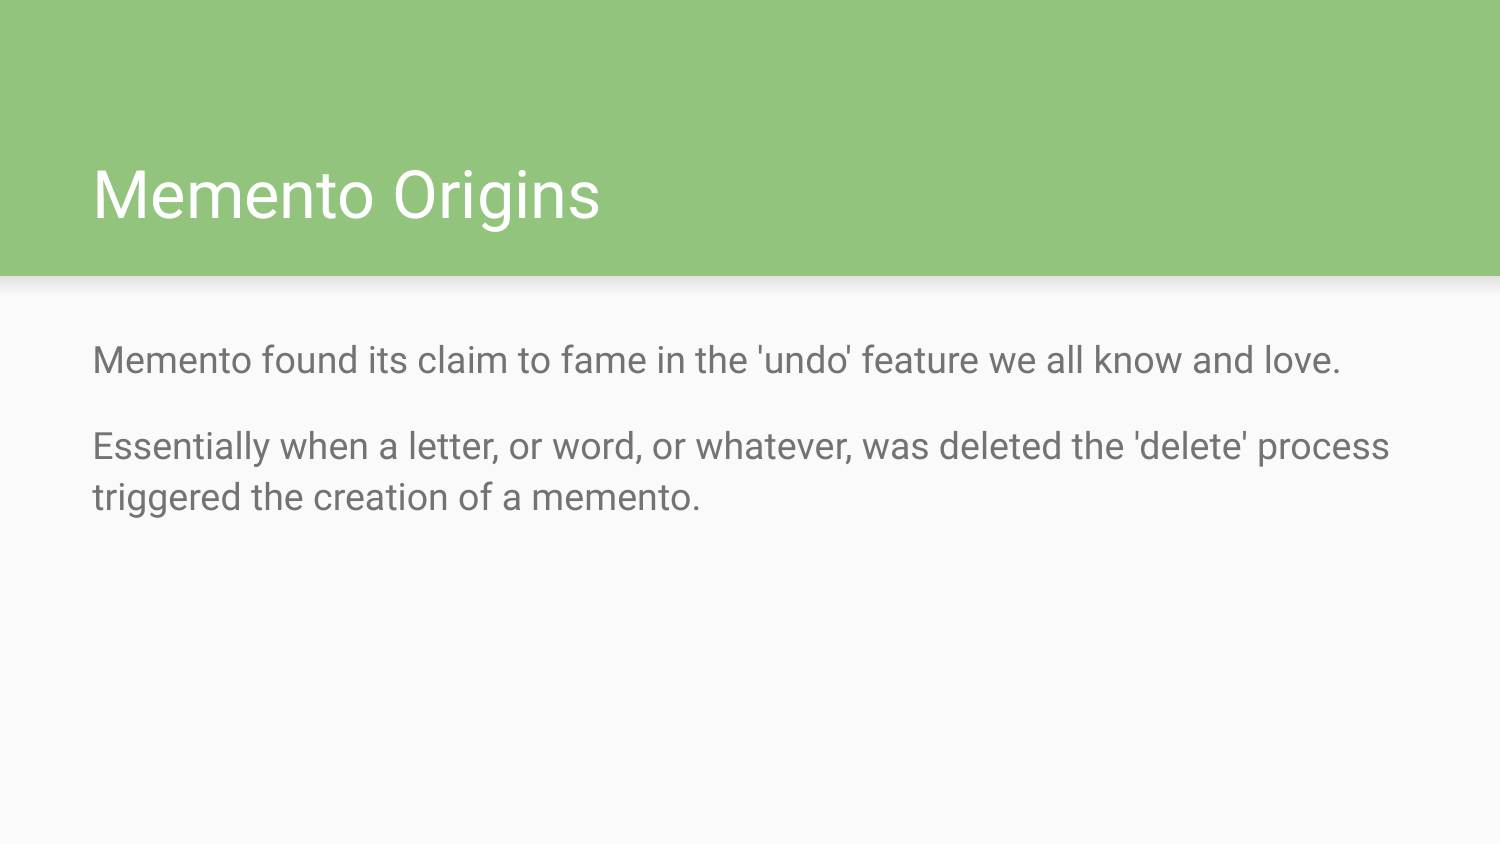

# Memento Origins
Memento found its claim to fame in the 'undo' feature we all know and love.
Essentially when a letter, or word, or whatever, was deleted the 'delete' process triggered the creation of a memento.